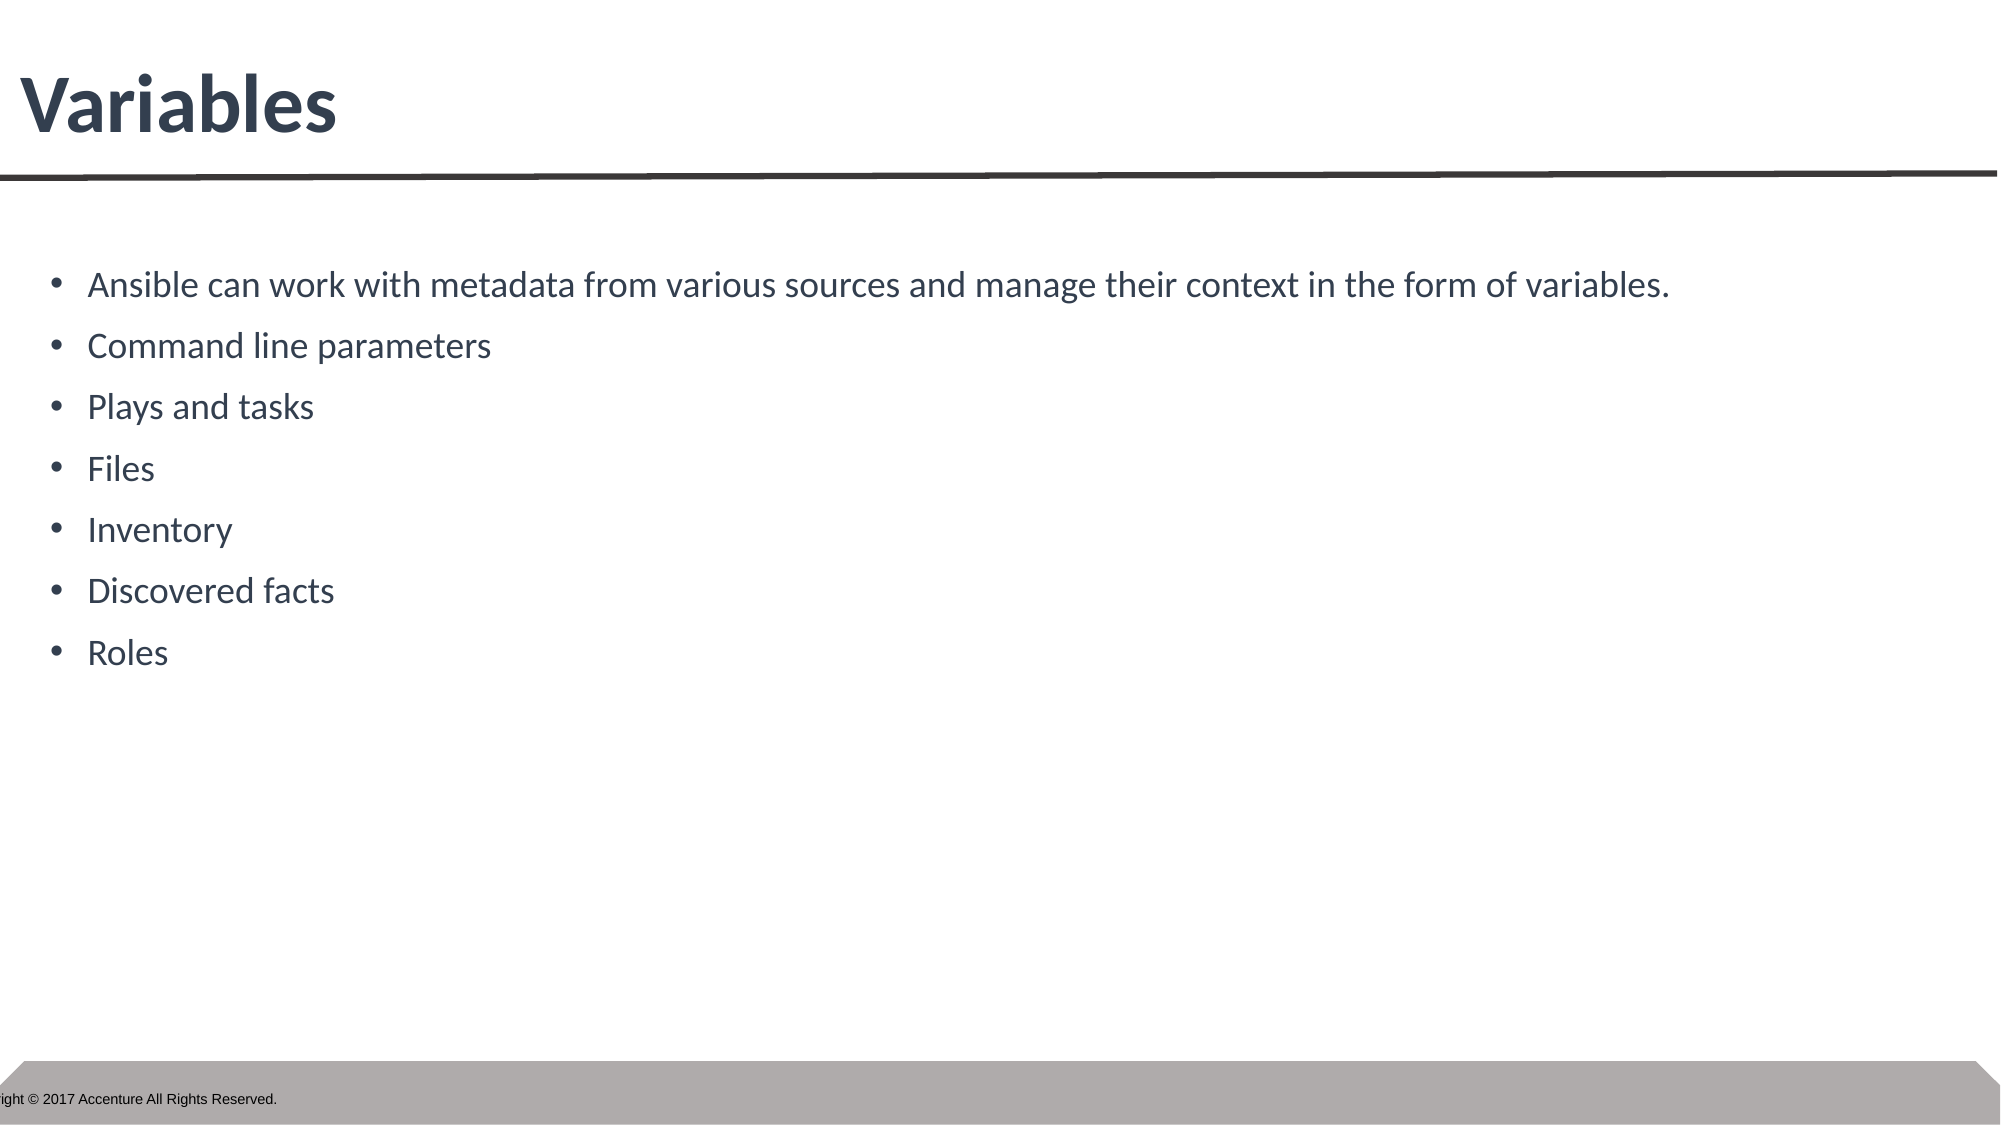

# Variables

Ansible can work with metadata from various sources and manage their context in the form of variables.
Command line parameters
Plays and tasks
Files
Inventory
Discovered facts
Roles